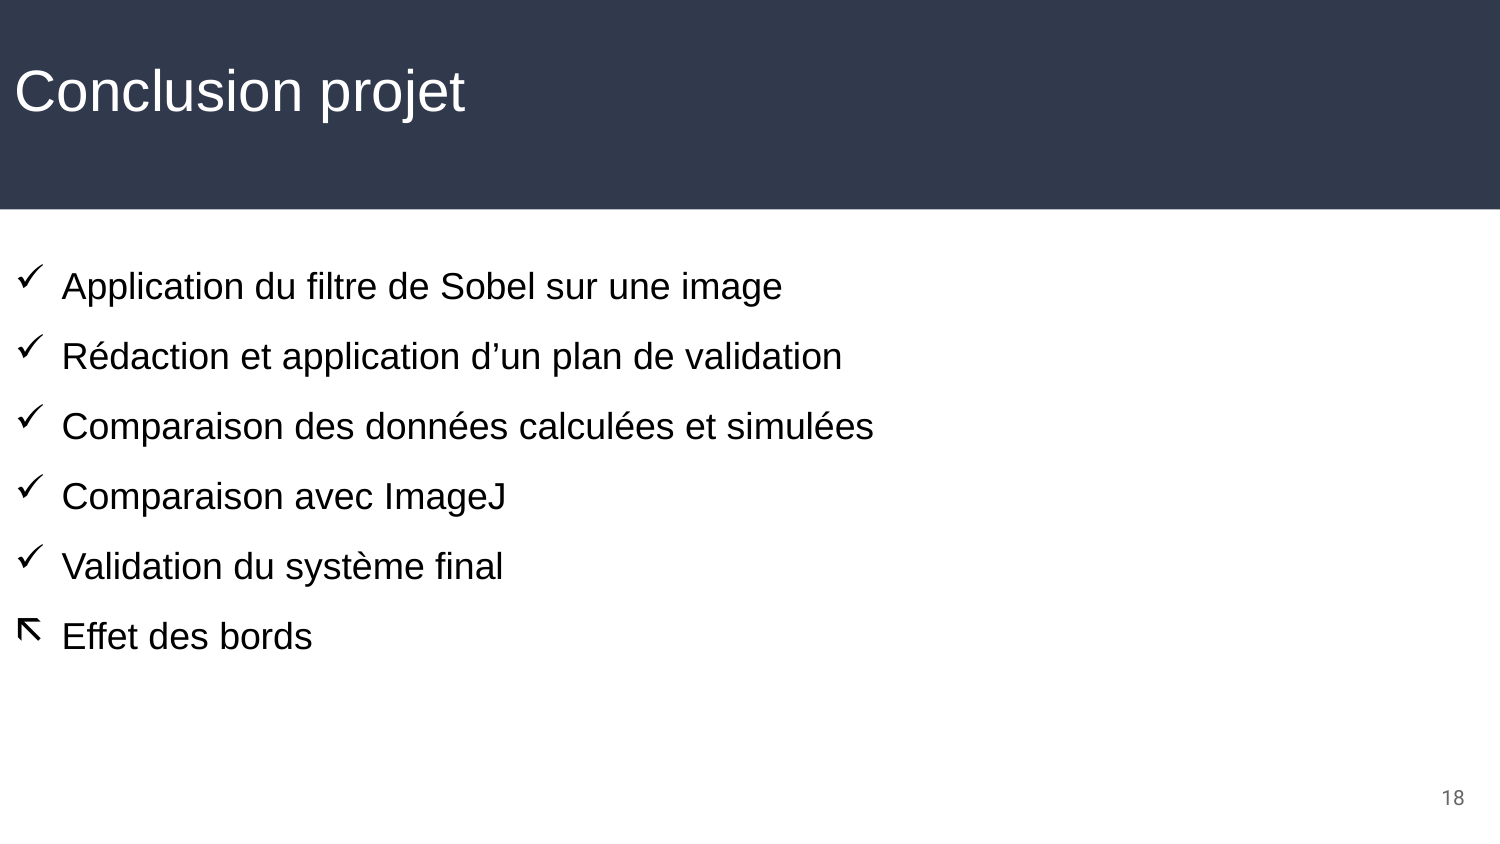

Conclusion projet
Application du filtre de Sobel sur une image
Rédaction et application d’un plan de validation
Comparaison des données calculées et simulées
Comparaison avec ImageJ
Validation du système final
Effet des bords

18